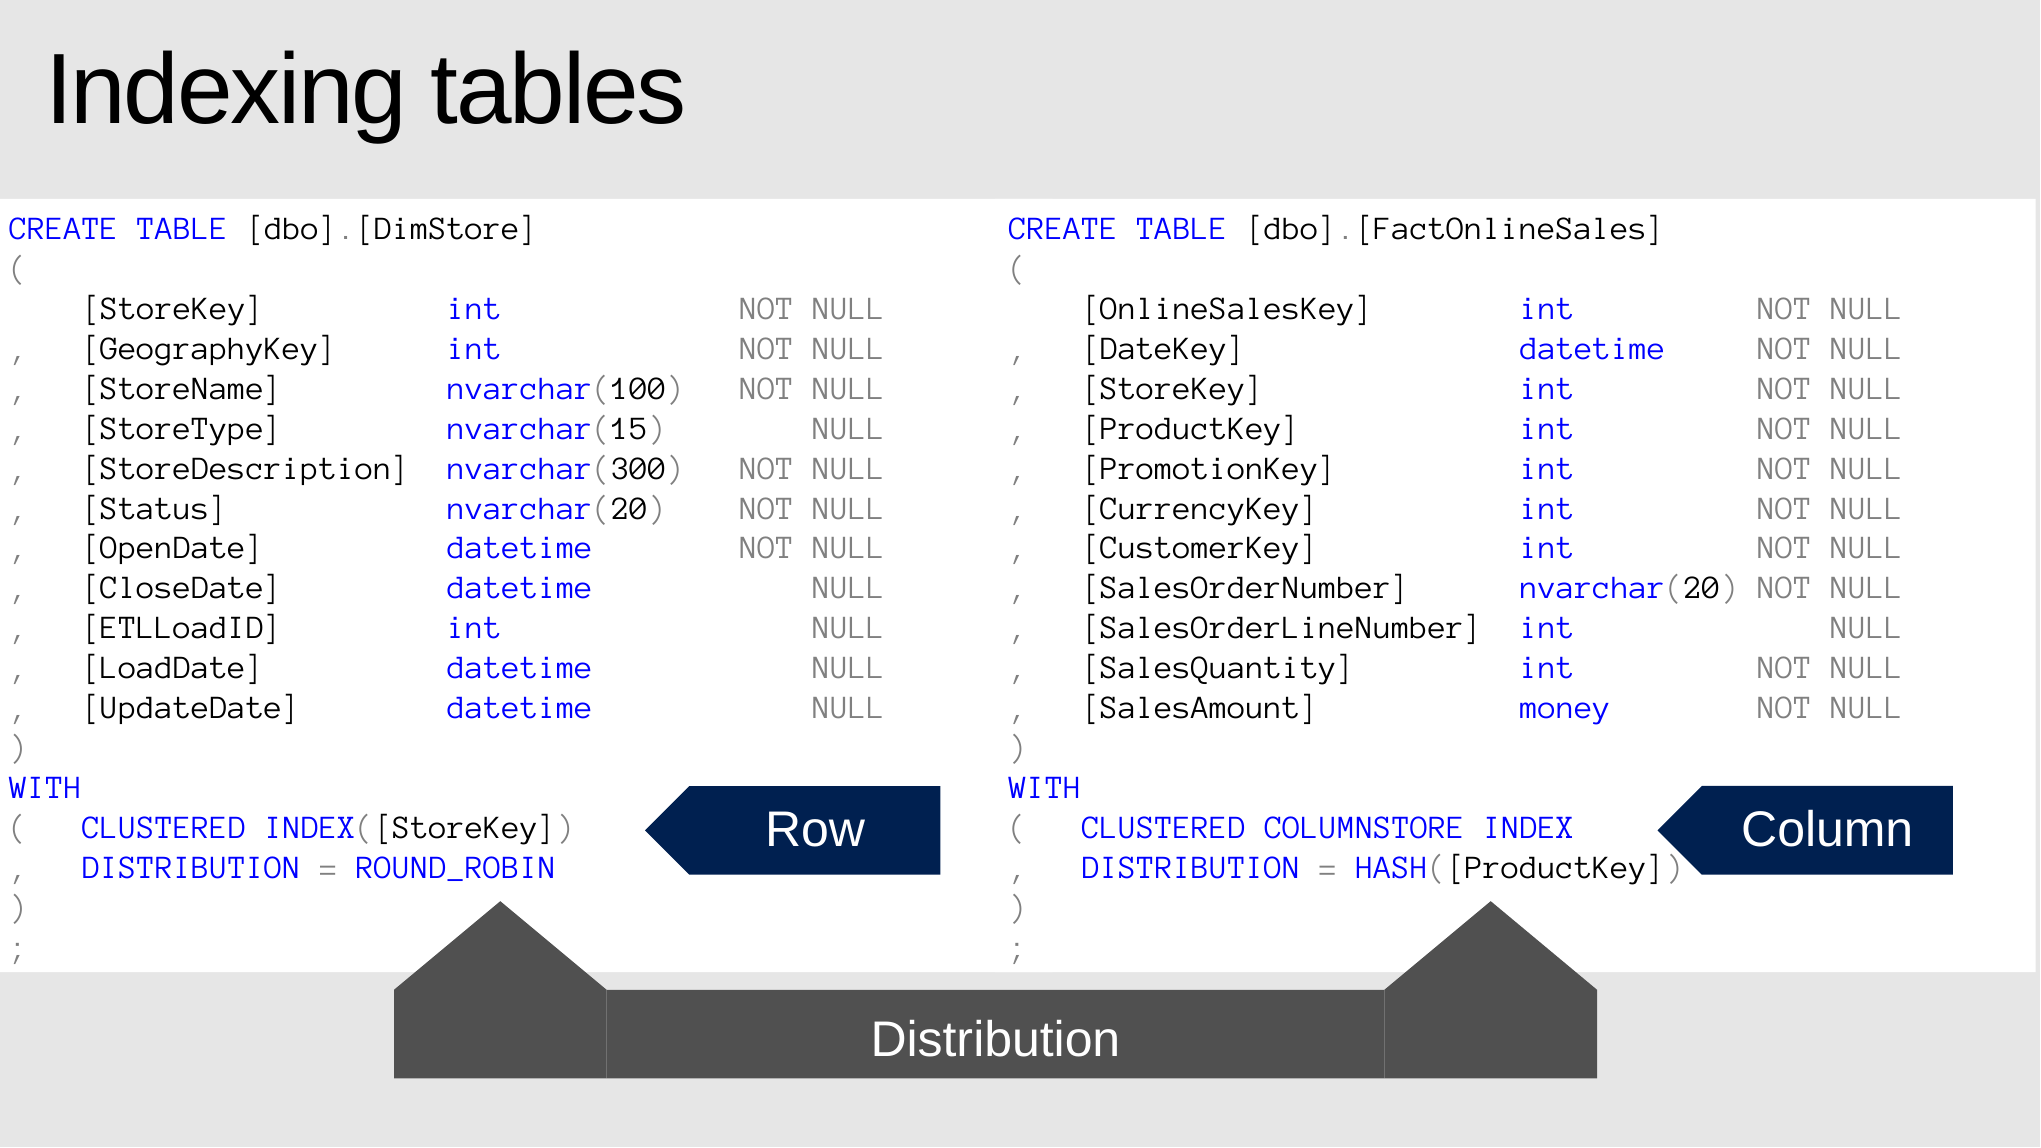

# Indexing tables
CREATE TABLE [dbo].[DimStore]
(
    [StoreKey]          int             NOT NULL
,   [GeographyKey]      int             NOT NULL
,   [StoreName]         nvarchar(100)   NOT NULL
,   [StoreType]         nvarchar(15)        NULL
,   [StoreDescription]  nvarchar(300)   NOT NULL
,   [Status]            nvarchar(20)    NOT NULL
,   [OpenDate]          datetime        NOT NULL
,   [CloseDate]         datetime            NULL
,   [ETLLoadID]         int                 NULL
,   [LoadDate]          datetime            NULL
,   [UpdateDate]        datetime            NULL
)
WITH
(   CLUSTERED INDEX([StoreKey])
,   DISTRIBUTION = ROUND_ROBIN
)
;
CREATE TABLE [dbo].[FactOnlineSales]
(
    [OnlineSalesKey]        int          NOT NULL
,   [DateKey]               datetime     NOT NULL
,   [StoreKey]              int          NOT NULL
,   [ProductKey]            int          NOT NULL
,   [PromotionKey]          int          NOT NULL
,   [CurrencyKey]           int          NOT NULL
,   [CustomerKey]           int          NOT NULL
,   [SalesOrderNumber]      nvarchar(20) NOT NULL
,   [SalesOrderLineNumber]  int              NULL
,   [SalesQuantity]         int          NOT NULL
,   [SalesAmount]           money        NOT NULL
)
WITH
(   CLUSTERED COLUMNSTORE INDEX
,   DISTRIBUTION = HASH([ProductKey])
)
;
Column
Row

Distribution